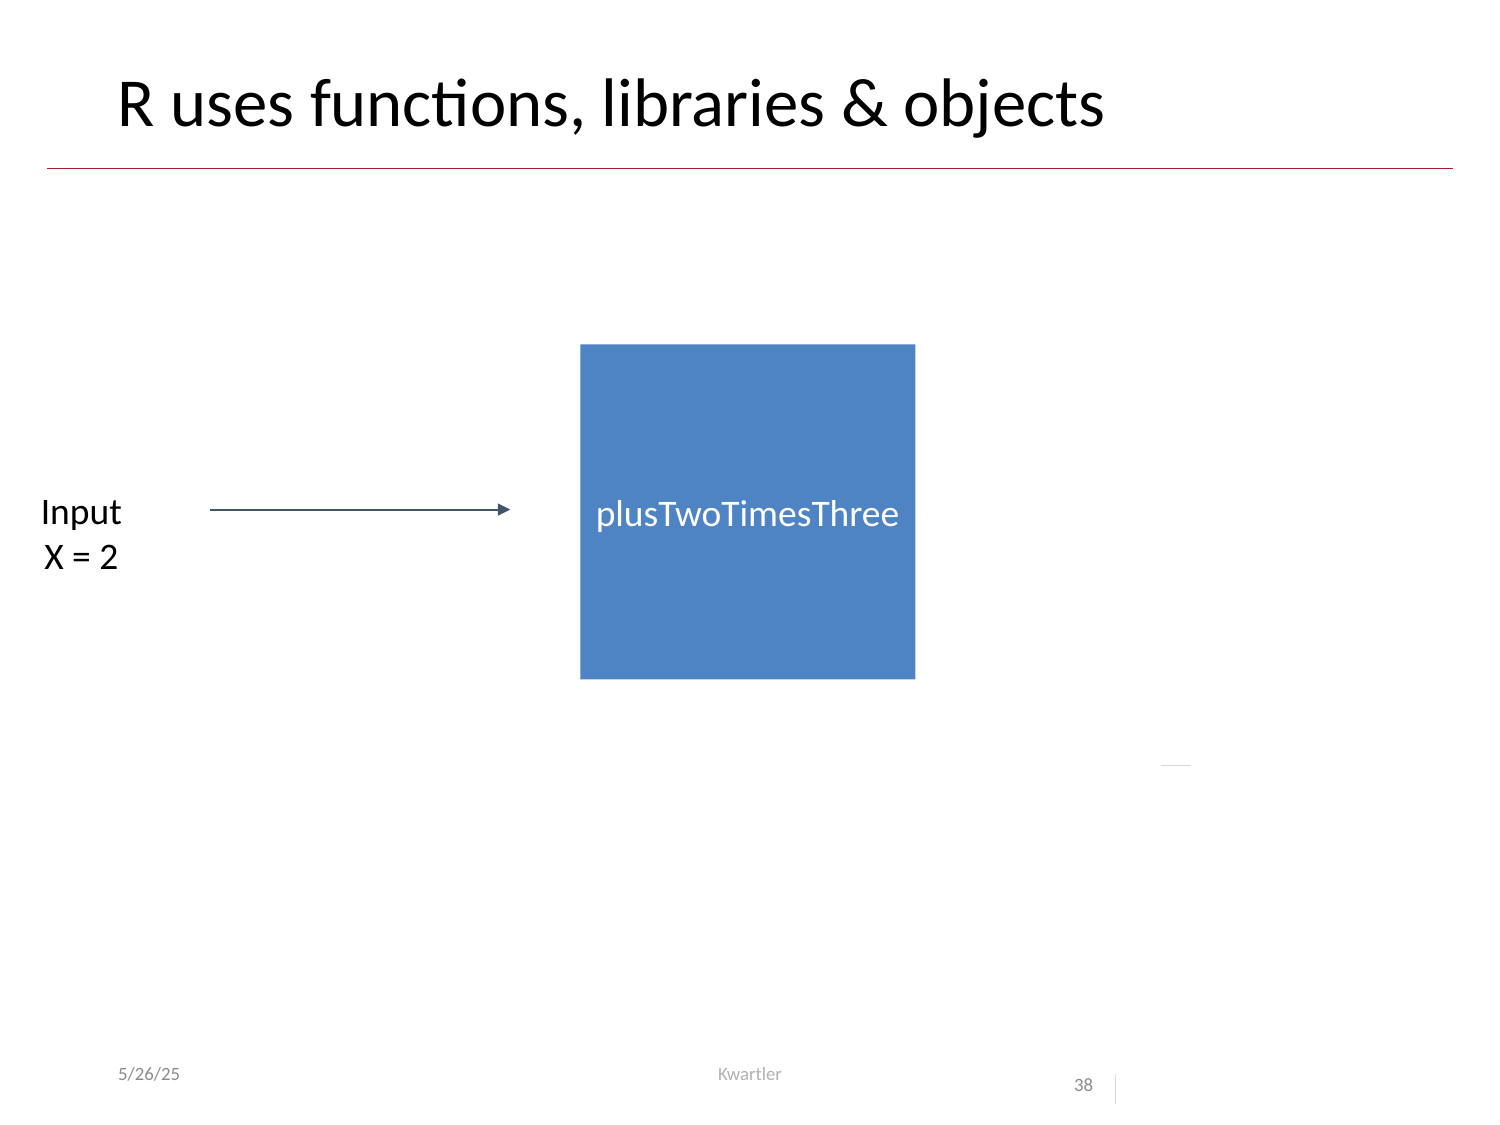

# R uses functions, libraries & objects
plusTwoTimesThree
Input
X = 2
5/26/25
Kwartler
38